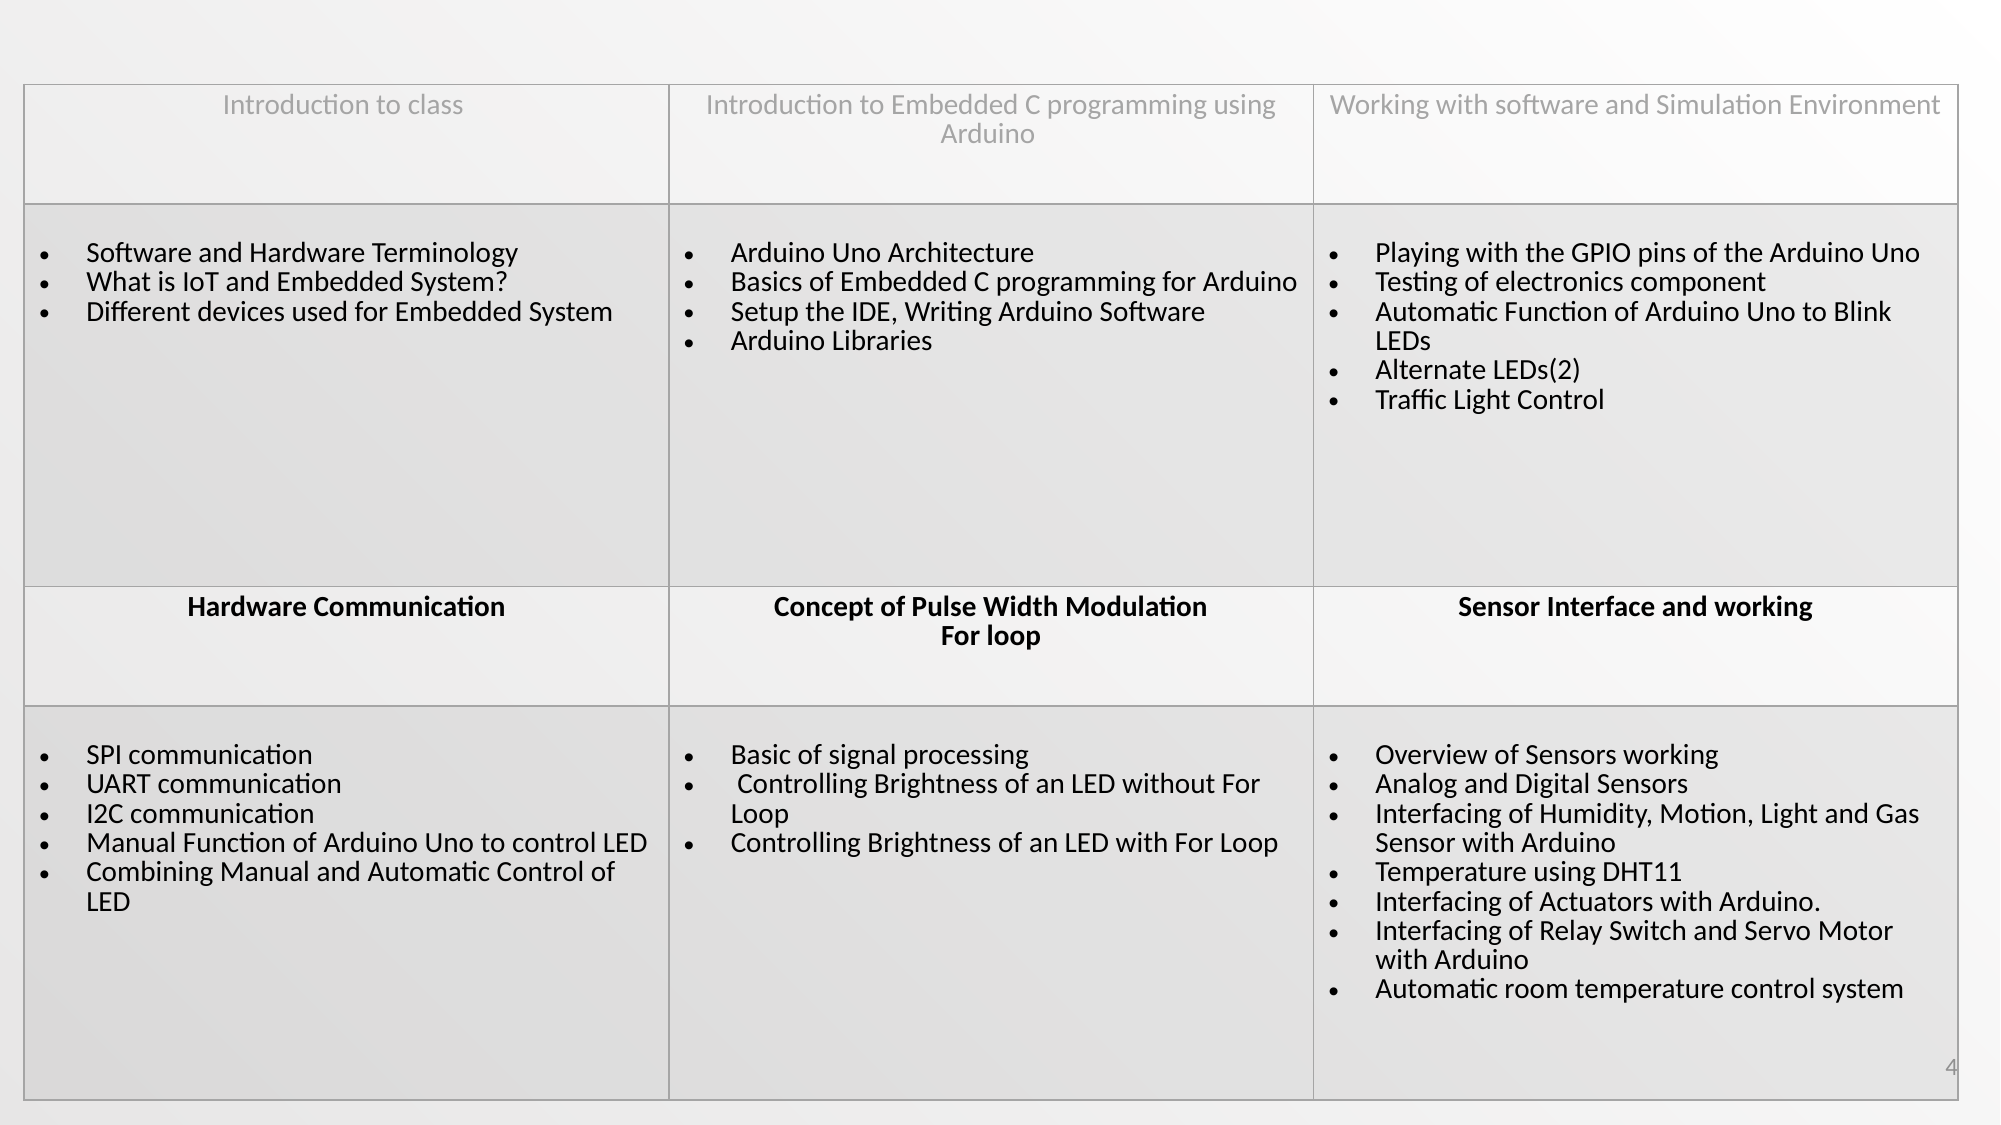

| Introduction to class | Introduction to Embedded C programming using Arduino | Working with software and Simulation Environment |
| --- | --- | --- |
| Software and Hardware Terminology What is IoT and Embedded System? Different devices used for Embedded System | Arduino Uno Architecture Basics of Embedded C programming for Arduino Setup the IDE, Writing Arduino Software Arduino Libraries | Playing with the GPIO pins of the Arduino Uno Testing of electronics component Automatic Function of Arduino Uno to Blink LEDs Alternate LEDs(2) Traffic Light Control |
| Hardware Communication | Concept of Pulse Width Modulation For loop | Sensor Interface and working |
| SPI communication UART communication I2C communication Manual Function of Arduino Uno to control LED Combining Manual and Automatic Control of LED | Basic of signal processing Controlling Brightness of an LED without For Loop Controlling Brightness of an LED with For Loop | Overview of Sensors working Analog and Digital Sensors Interfacing of Humidity, Motion, Light and Gas Sensor with Arduino Temperature using DHT11 Interfacing of Actuators with Arduino. Interfacing of Relay Switch and Servo Motor with Arduino Automatic room temperature control system |
4